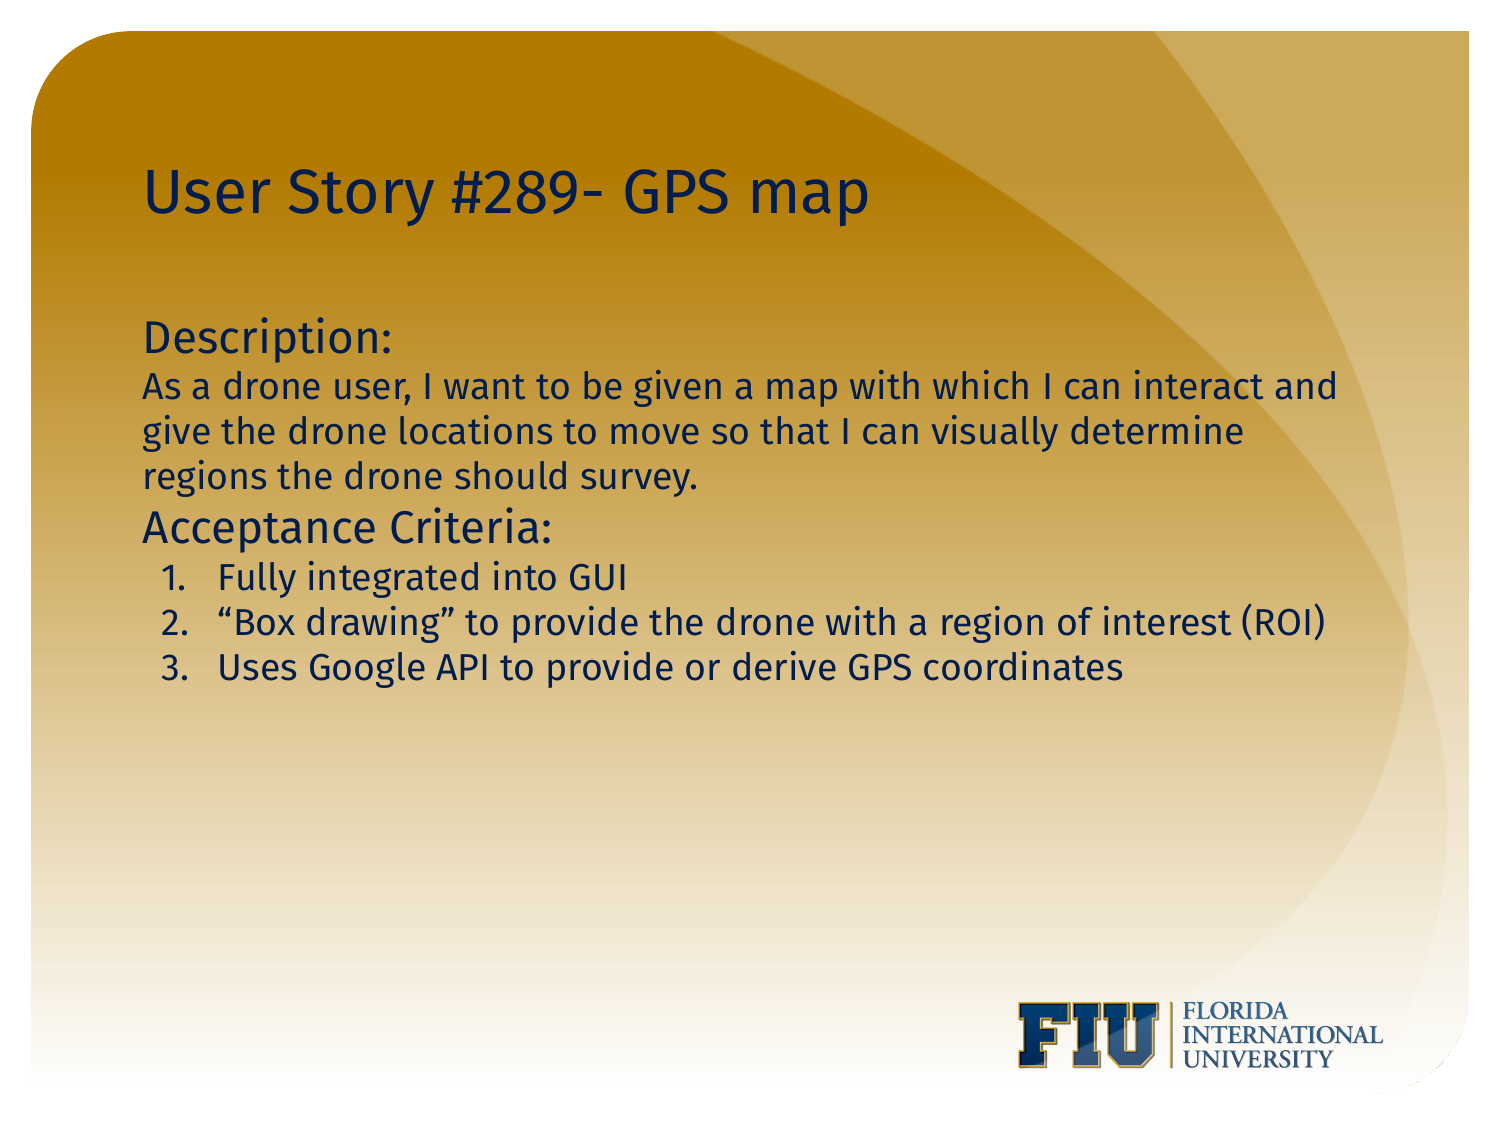

# User Story #289- GPS map
Description:
As a drone user, I want to be given a map with which I can interact and give the drone locations to move so that I can visually determine regions the drone should survey.
Acceptance Criteria:
Fully integrated into GUI
“Box drawing” to provide the drone with a region of interest (ROI)
Uses Google API to provide or derive GPS coordinates